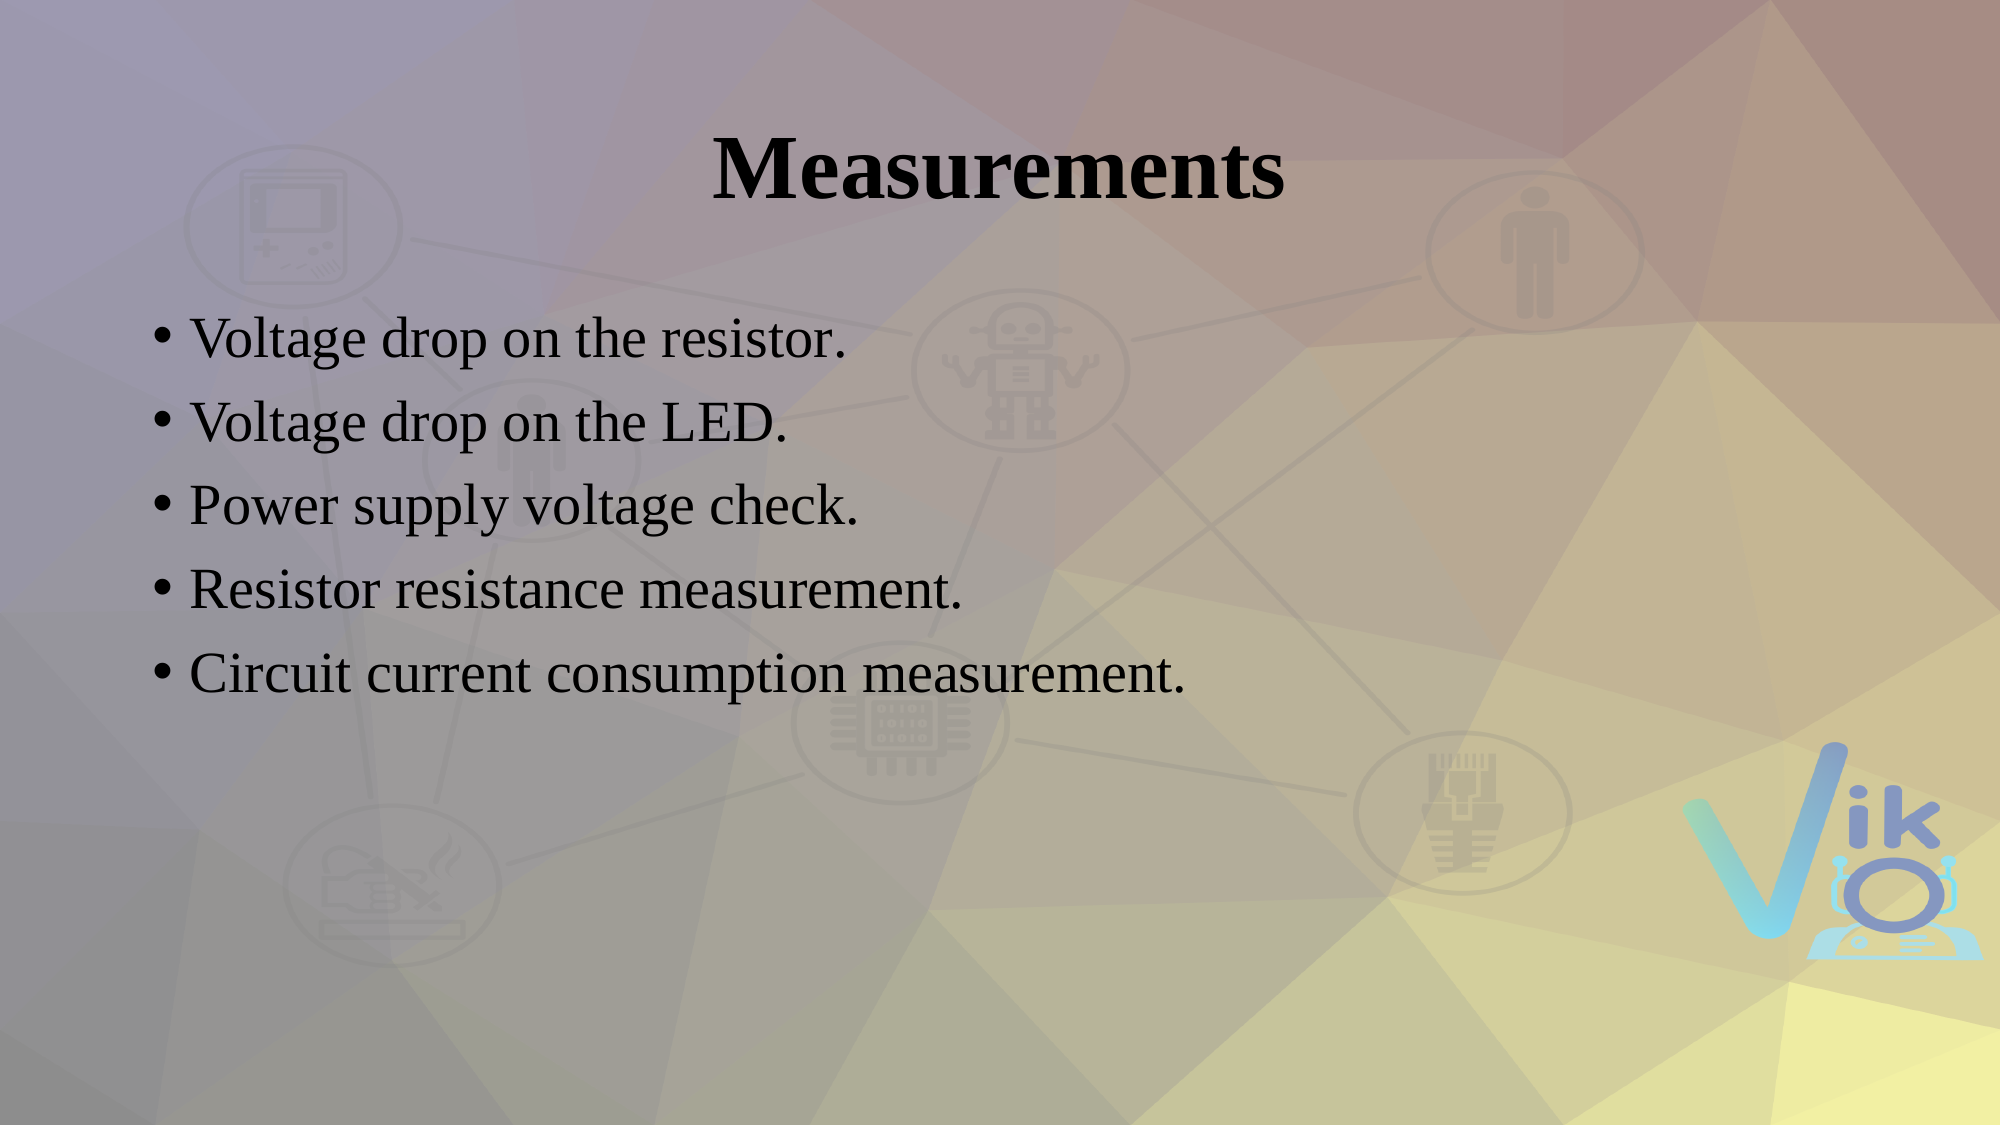

# Measurements
Voltage drop on the resistor.
Voltage drop on the LED.
Power supply voltage check.
Resistor resistance measurement.
Circuit current consumption measurement.